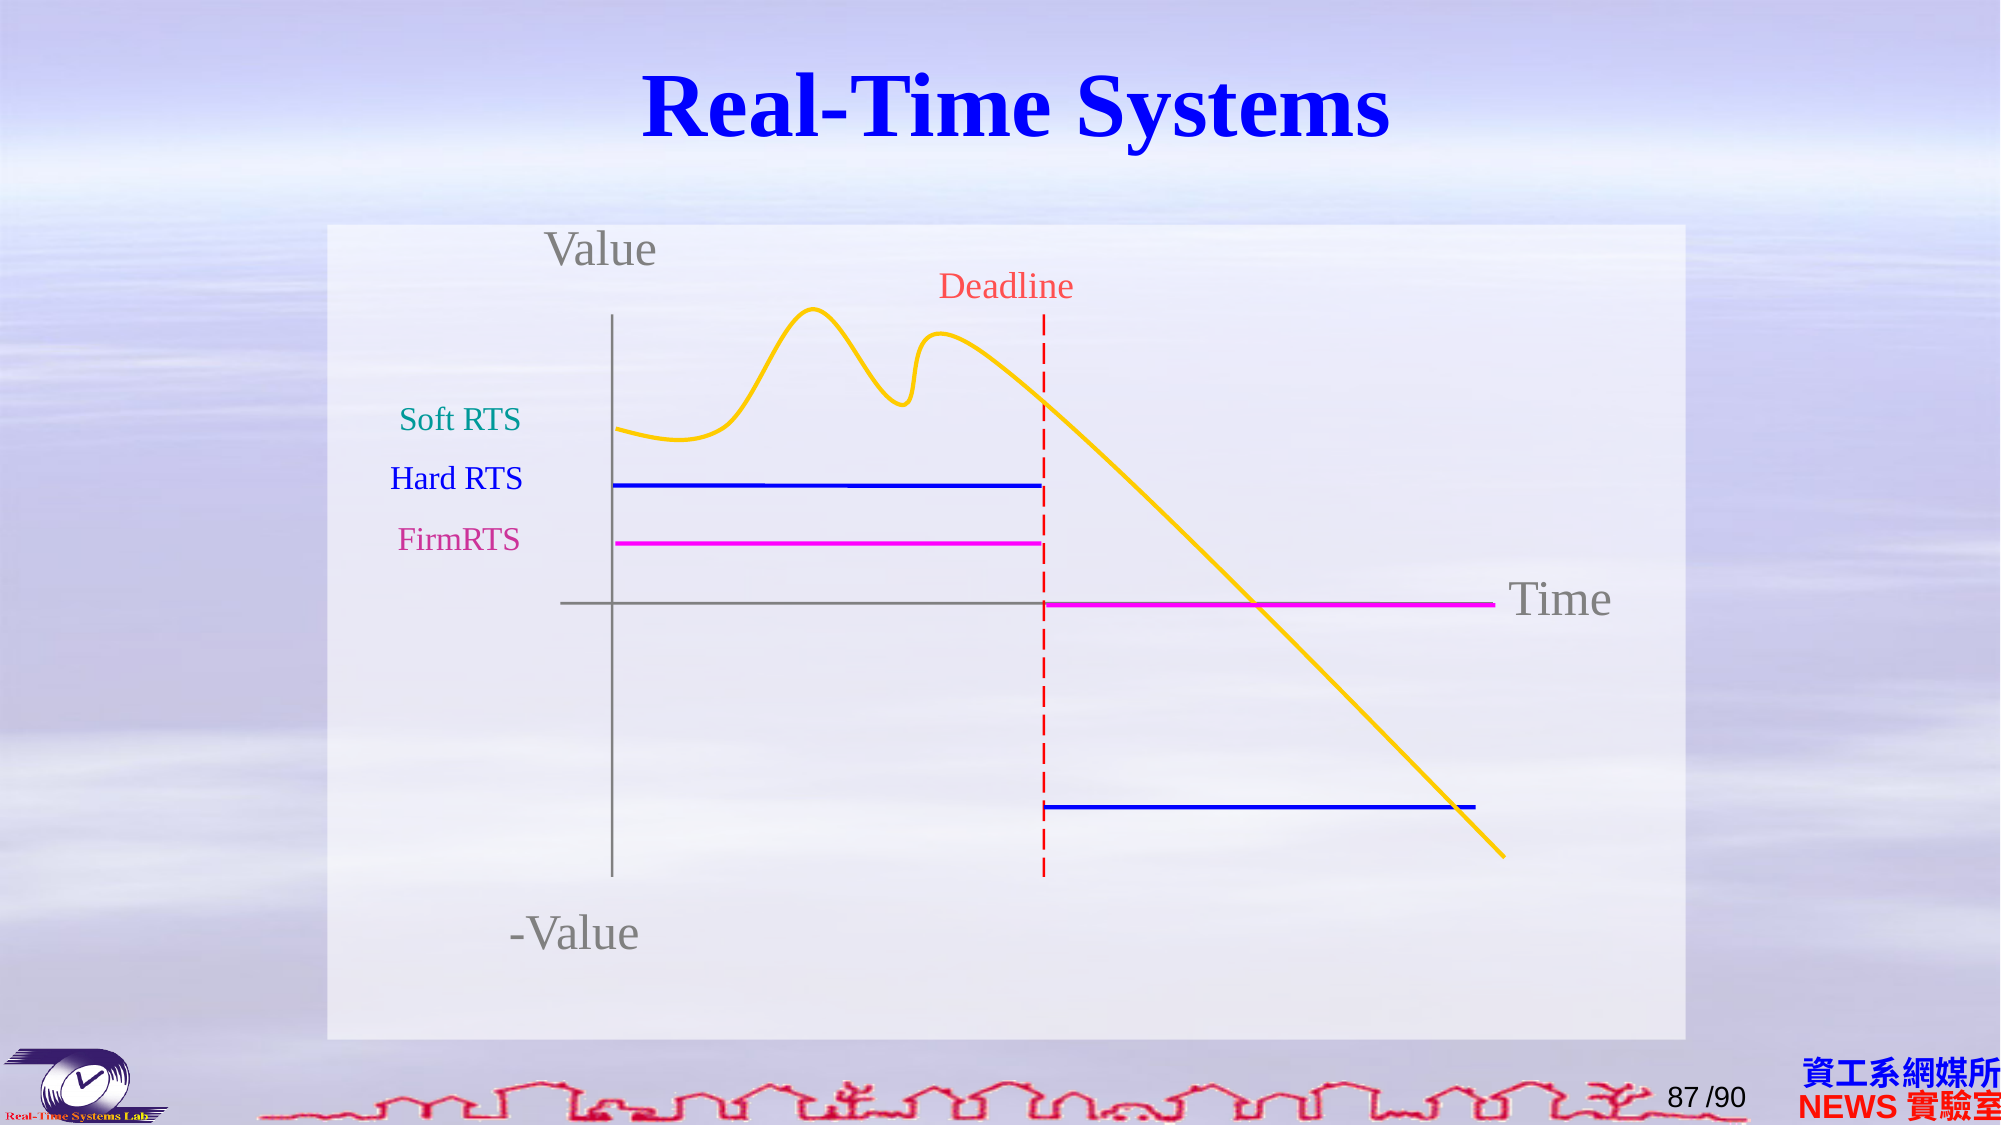

# Real-Time Systems
Value
Deadline

Soft RTS
Hard RTS

FirmRTS

Time

-Value

87
/90